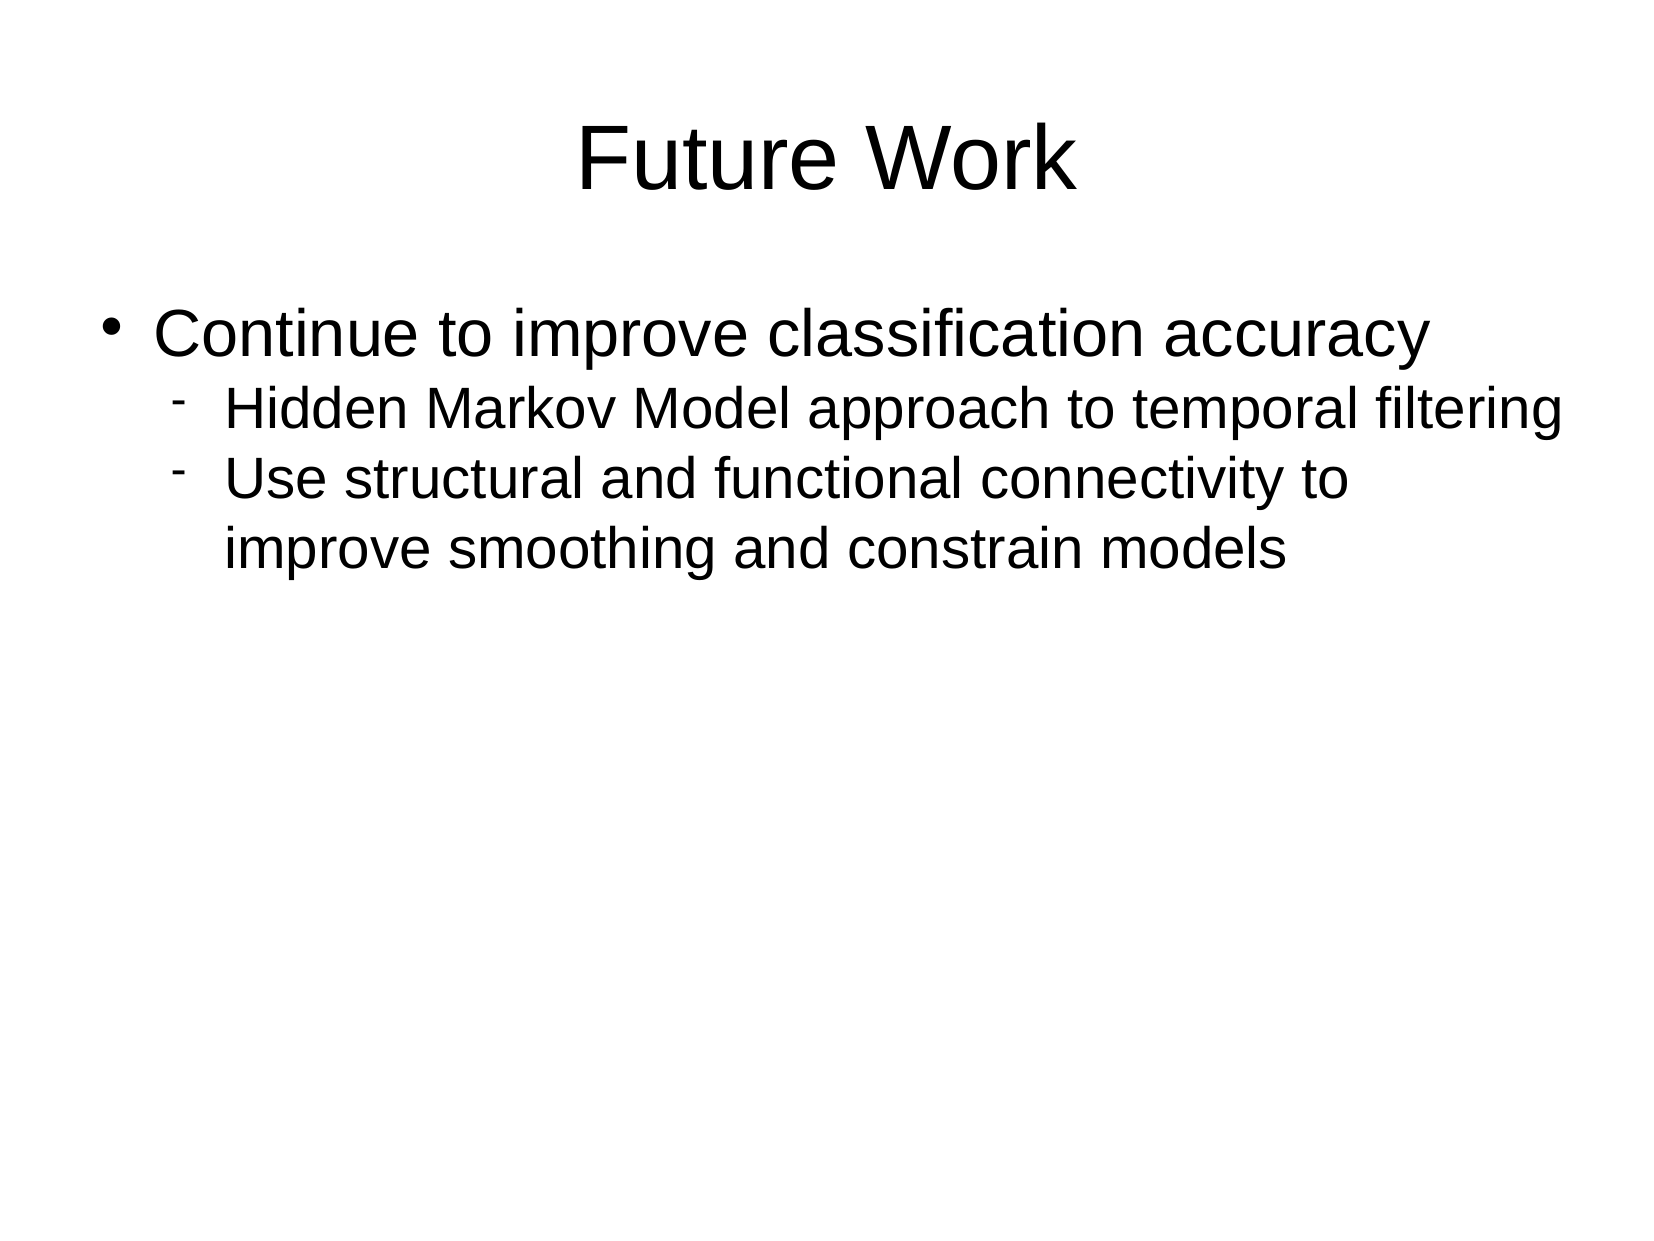

Future Work
Continue to improve classification accuracy
Hidden Markov Model approach to temporal filtering
Use structural and functional connectivity to improve smoothing and constrain models